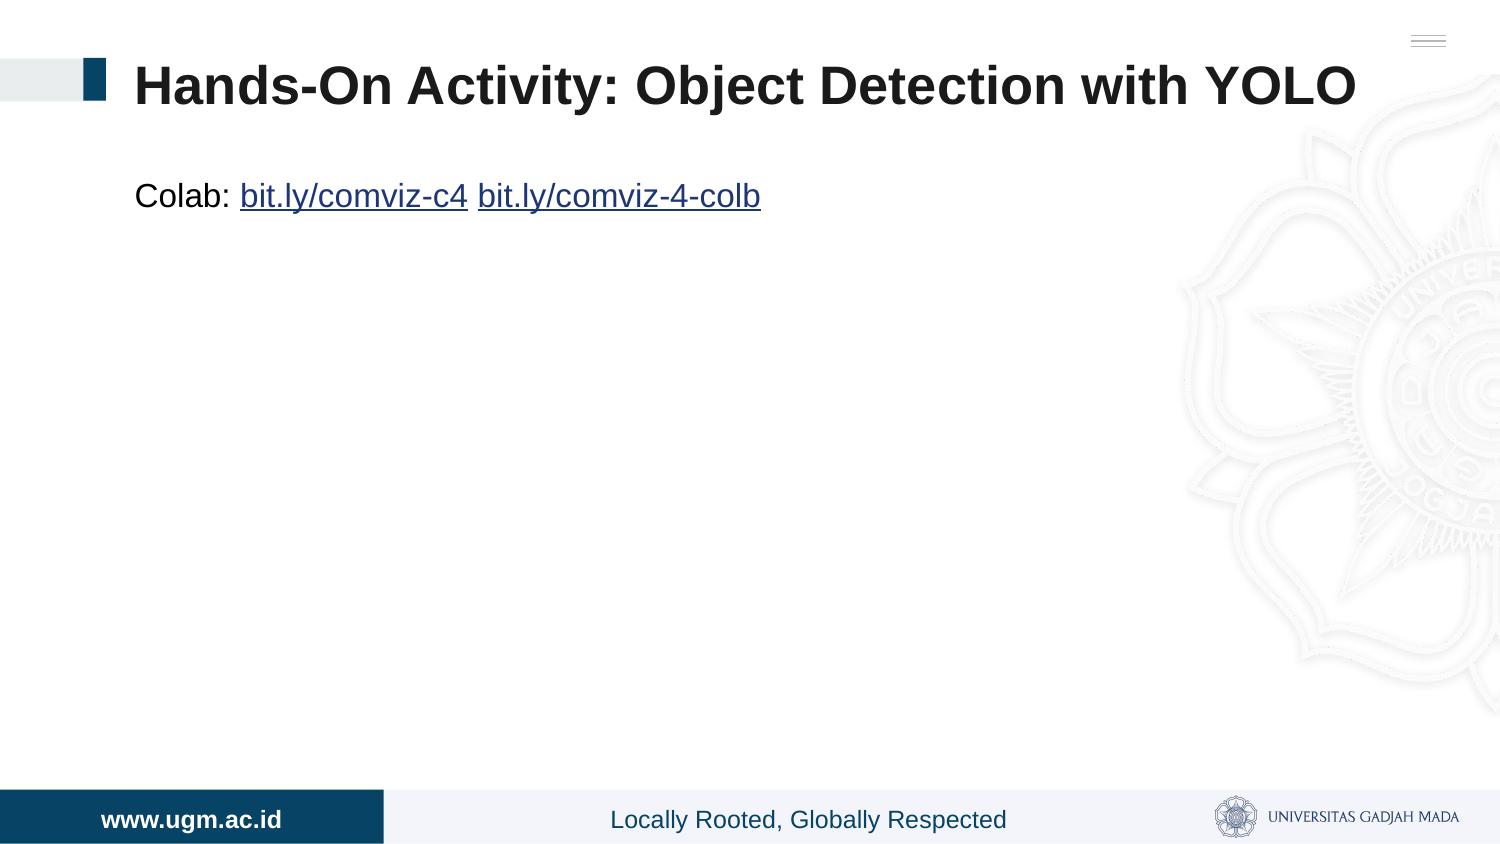

# Hands-On Activity: Object Detection with YOLO
Colab: bit.ly/comviz-c4 bit.ly/comviz-4-colb